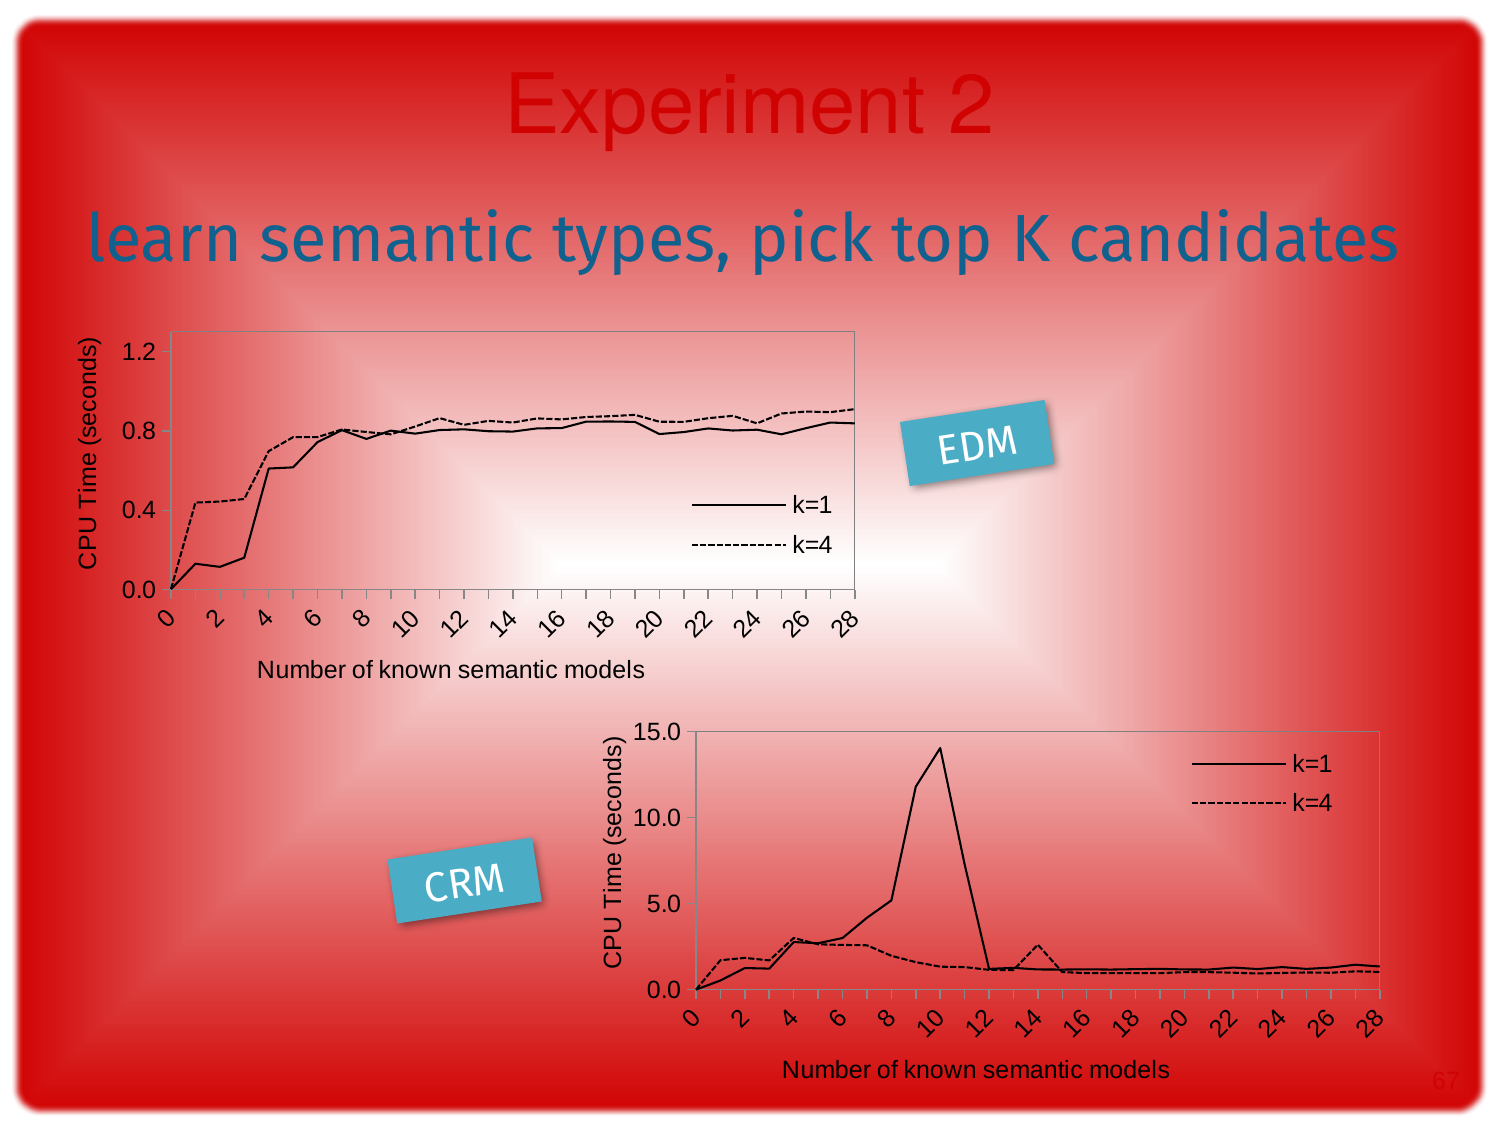

# Experiment 2
learn semantic types, pick top K candidates

### Chart

| Category |  |  |
|---|---|---|
| 0.0 | 0.00275862068965517 | 0.00358620689655172 |
| 1.0 | 0.130655172413793 | 0.439172413793103 |
| 2.0 | 0.115 | 0.444103448275862 |
| 3.0 | 0.161 | 0.456862068965517 |
| 4.0 | 0.610586206896552 | 0.69803448275862 |
| 5.0 | 0.616344827586207 | 0.76848275862069 |
| 6.0 | 0.743827586206896 | 0.76903448275862 |
| 7.0 | 0.803655172413793 | 0.807137931034483 |
| 8.0 | 0.759655172413793 | 0.794413793103448 |
| 9.0 | 0.801275862068966 | 0.782551724137931 |
| 10.0 | 0.786172413793103 | 0.822344827586207 |
| 11.0 | 0.804310344827586 | 0.86448275862069 |
| 12.0 | 0.807793103448276 | 0.830620689655173 |
| 13.0 | 0.79848275862069 | 0.850379310344827 |
| 14.0 | 0.79651724137931 | 0.842241379310345 |
| 15.0 | 0.812689655172414 | 0.863068965517241 |
| 16.0 | 0.814275862068965 | 0.858 |
| 17.0 | 0.846724137931034 | 0.870034482758621 |
| 18.0 | 0.847344827586207 | 0.874241379310345 |
| 19.0 | 0.845275862068965 | 0.880689655172414 |
| 20.0 | 0.784137931034483 | 0.846310344827586 |
| 21.0 | 0.794241379310344 | 0.845551724137931 |
| 22.0 | 0.812275862068965 | 0.863724137931034 |
| 23.0 | 0.802 | 0.875965517241379 |
| 24.0 | 0.806137931034483 | 0.837965517241379 |
| 25.0 | 0.783068965517241 | 0.887724137931034 |
| 26.0 | 0.813689655172413 | 0.897344827586207 |
| 27.0 | 0.842068965517241 | 0.894344827586207 |
| 28.0 | 0.838103448275862 | 0.909655172413793 |
EDM

### Chart

| Category |  |  |
|---|---|---|
| 0.0 | 0.000724137931034483 | 0.000586206896551724 |
| 1.0 | 0.532965517241379 | 1.70948275862069 |
| 2.0 | 1.258206896551724 | 1.849344827586207 |
| 3.0 | 1.22493103448276 | 1.701241379310345 |
| 4.0 | 2.76696551724138 | 3.003689655172414 |
| 5.0 | 2.700551724137931 | 2.637344827586206 |
| 6.0 | 3.000103448275862 | 2.60093103448276 |
| 7.0 | 4.17765517241379 | 2.580448275862069 |
| 8.0 | 5.189620689655173 | 1.969034482758621 |
| 9.0 | 11.80127586206896 | 1.602 |
| 10.0 | 14.04589655172414 | 1.335241379310345 |
| 11.0 | 7.290413793103448 | 1.312965517241379 |
| 12.0 | 1.207275862068966 | 1.151068965517241 |
| 13.0 | 1.267931034482759 | 1.135172413793104 |
| 14.0 | 1.17593103448276 | 2.614827586206897 |
| 15.0 | 1.167896551724138 | 1.019724137931034 |
| 16.0 | 1.180793103448276 | 0.963034482758621 |
| 17.0 | 1.169724137931034 | 0.96451724137931 |
| 18.0 | 1.191620689655172 | 0.963724137931034 |
| 19.0 | 1.210655172413793 | 0.964137931034483 |
| 20.0 | 1.17551724137931 | 1.016379310344828 |
| 21.0 | 1.169 | 1.017655172413793 |
| 22.0 | 1.28648275862069 | 0.98548275862069 |
| 23.0 | 1.198758620689655 | 0.94351724137931 |
| 24.0 | 1.312241379310345 | 0.968793103448276 |
| 25.0 | 1.206275862068966 | 1.001793103448276 |
| 26.0 | 1.286275862068965 | 0.983758620689655 |
| 27.0 | 1.448758620689655 | 1.065241379310345 |
| 28.0 | 1.348551724137931 | 1.031 |
CRM
67